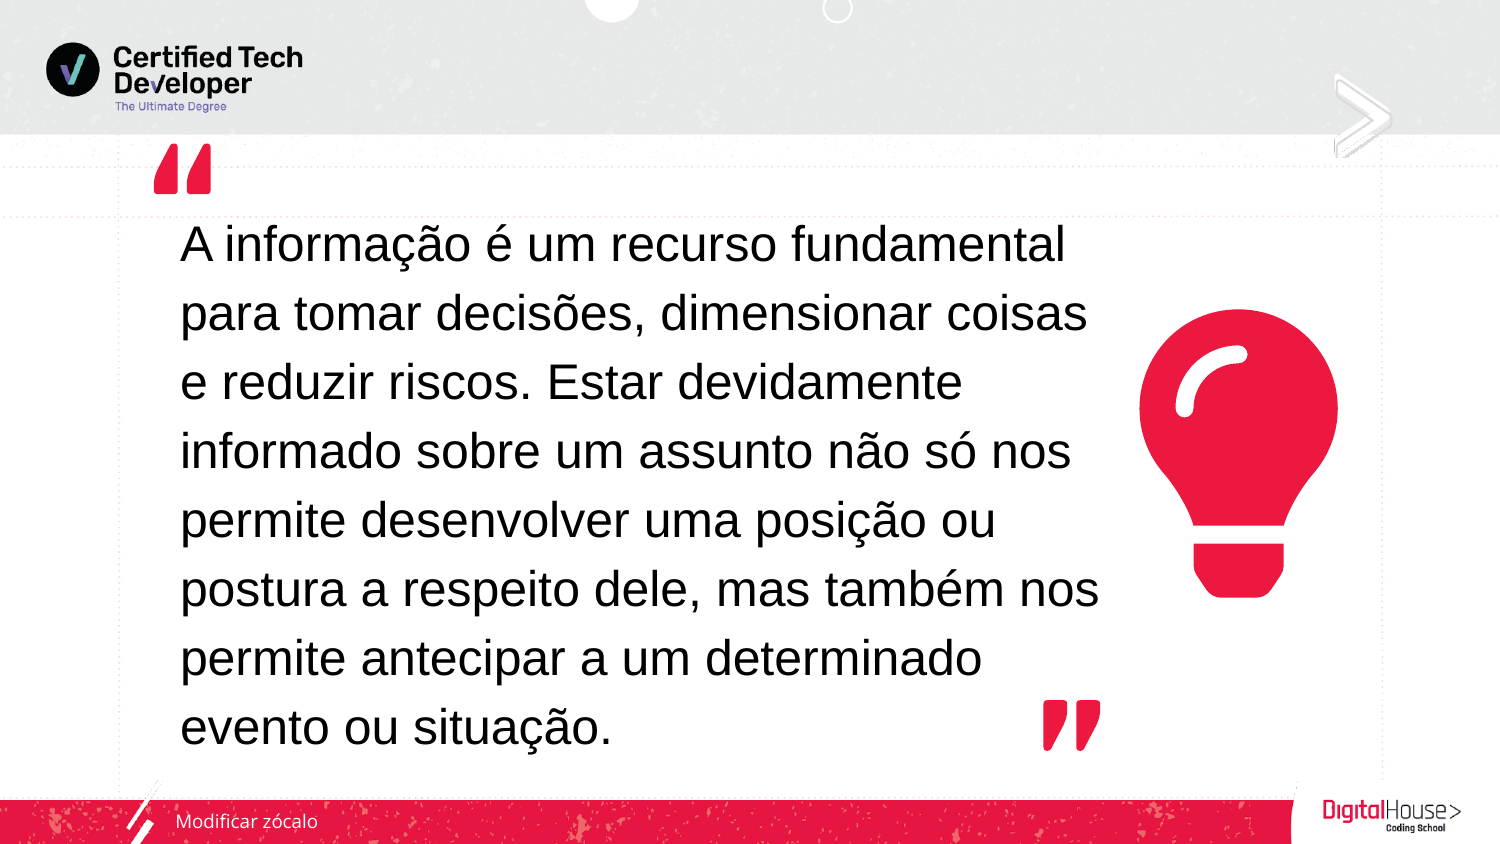

A informação é um recurso fundamental para tomar decisões, dimensionar coisas e reduzir riscos. Estar devidamente informado sobre um assunto não só nos permite desenvolver uma posição ou postura a respeito dele, mas também nos permite antecipar a um determinado evento ou situação.